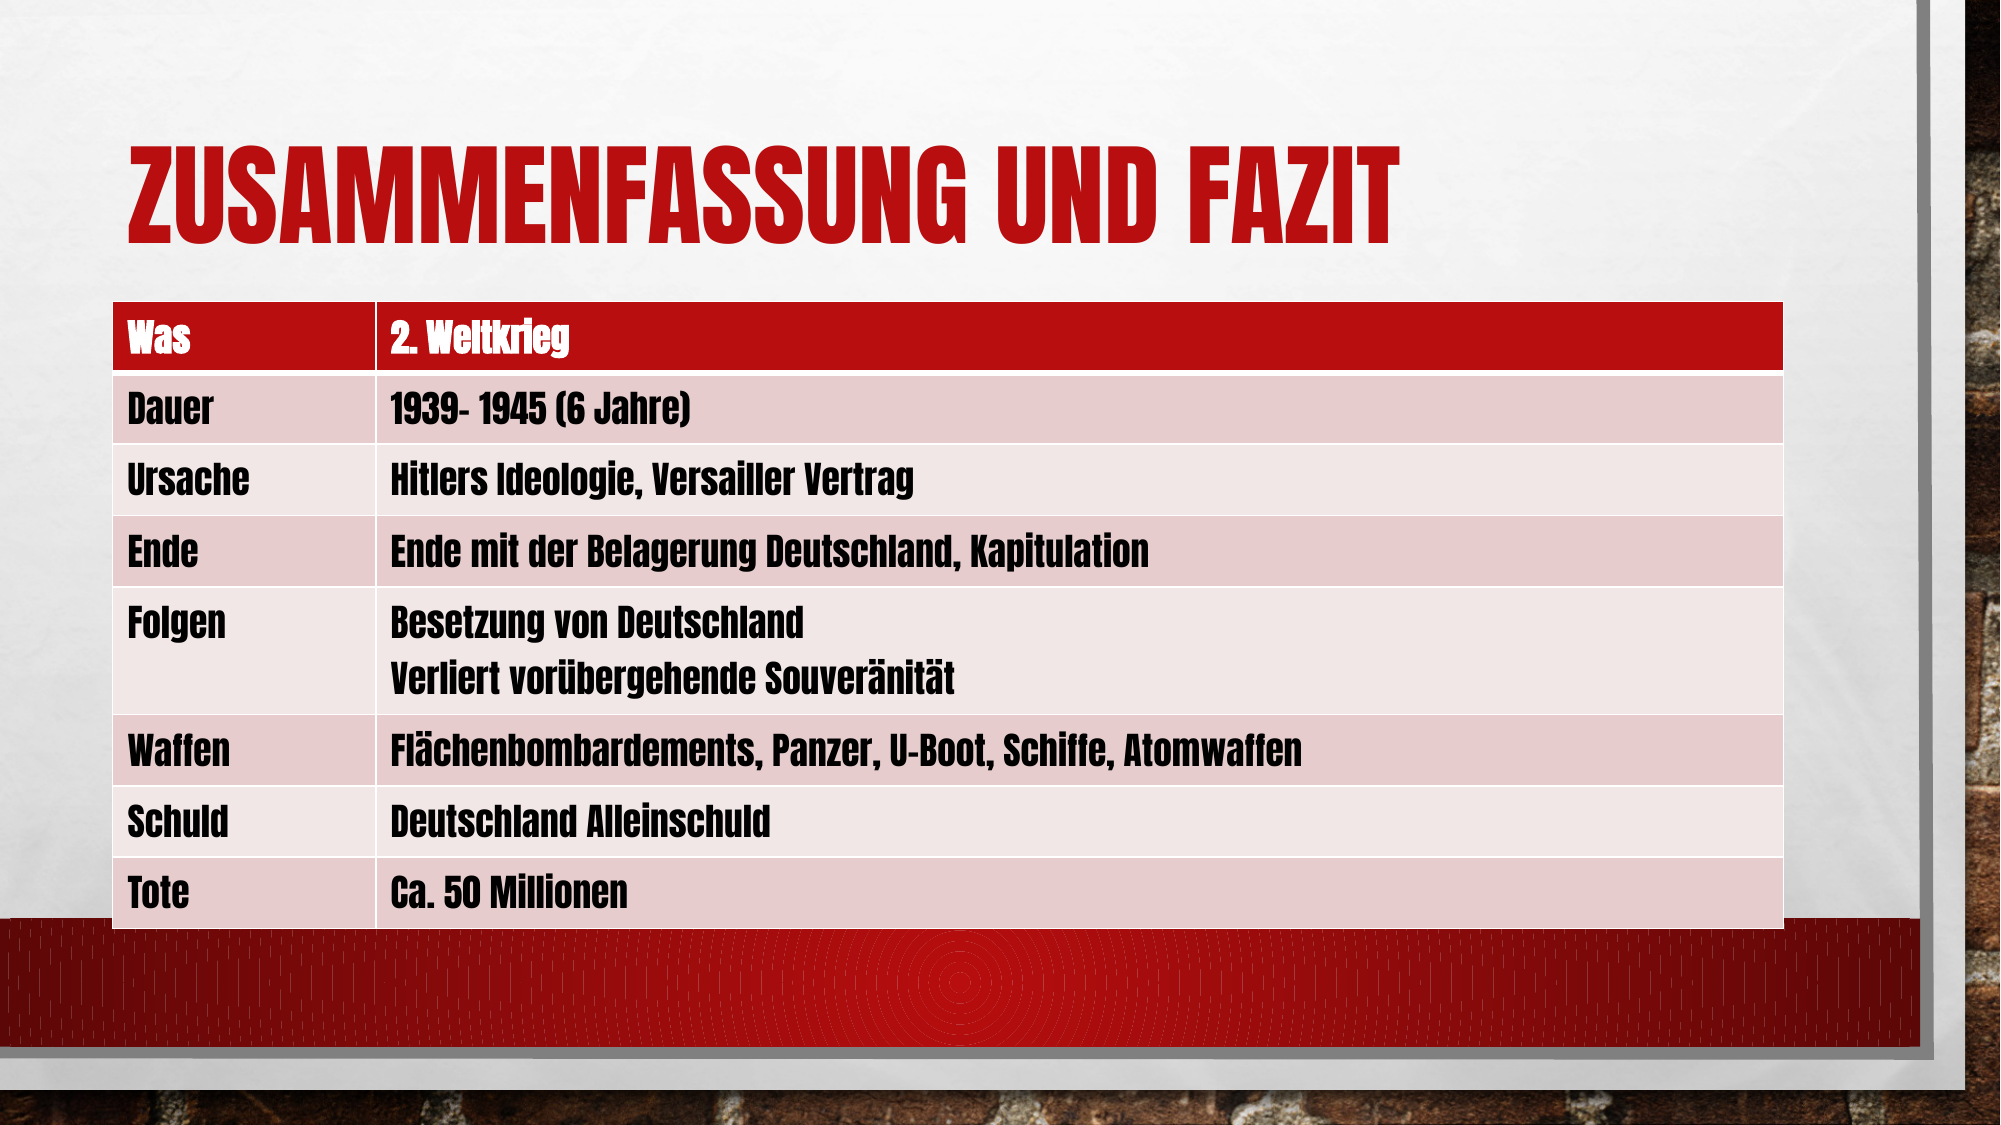

# Zusammenfassung und Fazit
| Was | 2. Weltkrieg |
| --- | --- |
| Dauer | 1939- 1945 (6 Jahre) |
| Ursache | Hitlers Ideologie, Versailler Vertrag |
| Ende | Ende mit der Belagerung Deutschland, Kapitulation |
| Folgen | Besetzung von Deutschland Verliert vorübergehende Souveränität |
| Waffen | Flächenbombardements, Panzer, U-Boot, Schiffe, Atomwaffen |
| Schuld | Deutschland Alleinschuld |
| Tote | Ca. 50 Millionen |